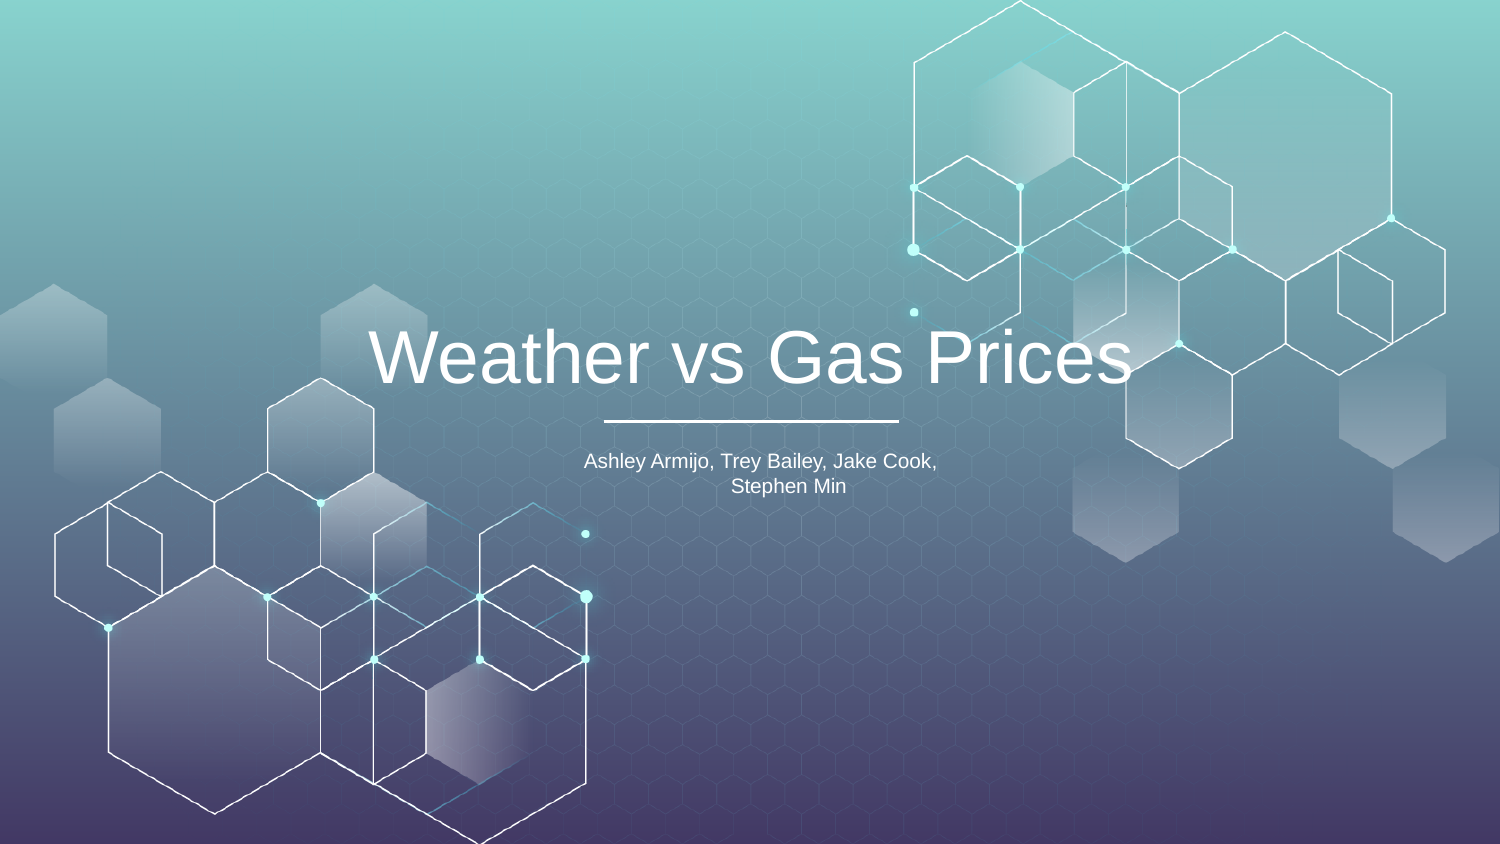

# Weather vs Gas Prices
Ashley Armijo, Trey Bailey, Jake Cook, Stephen Min